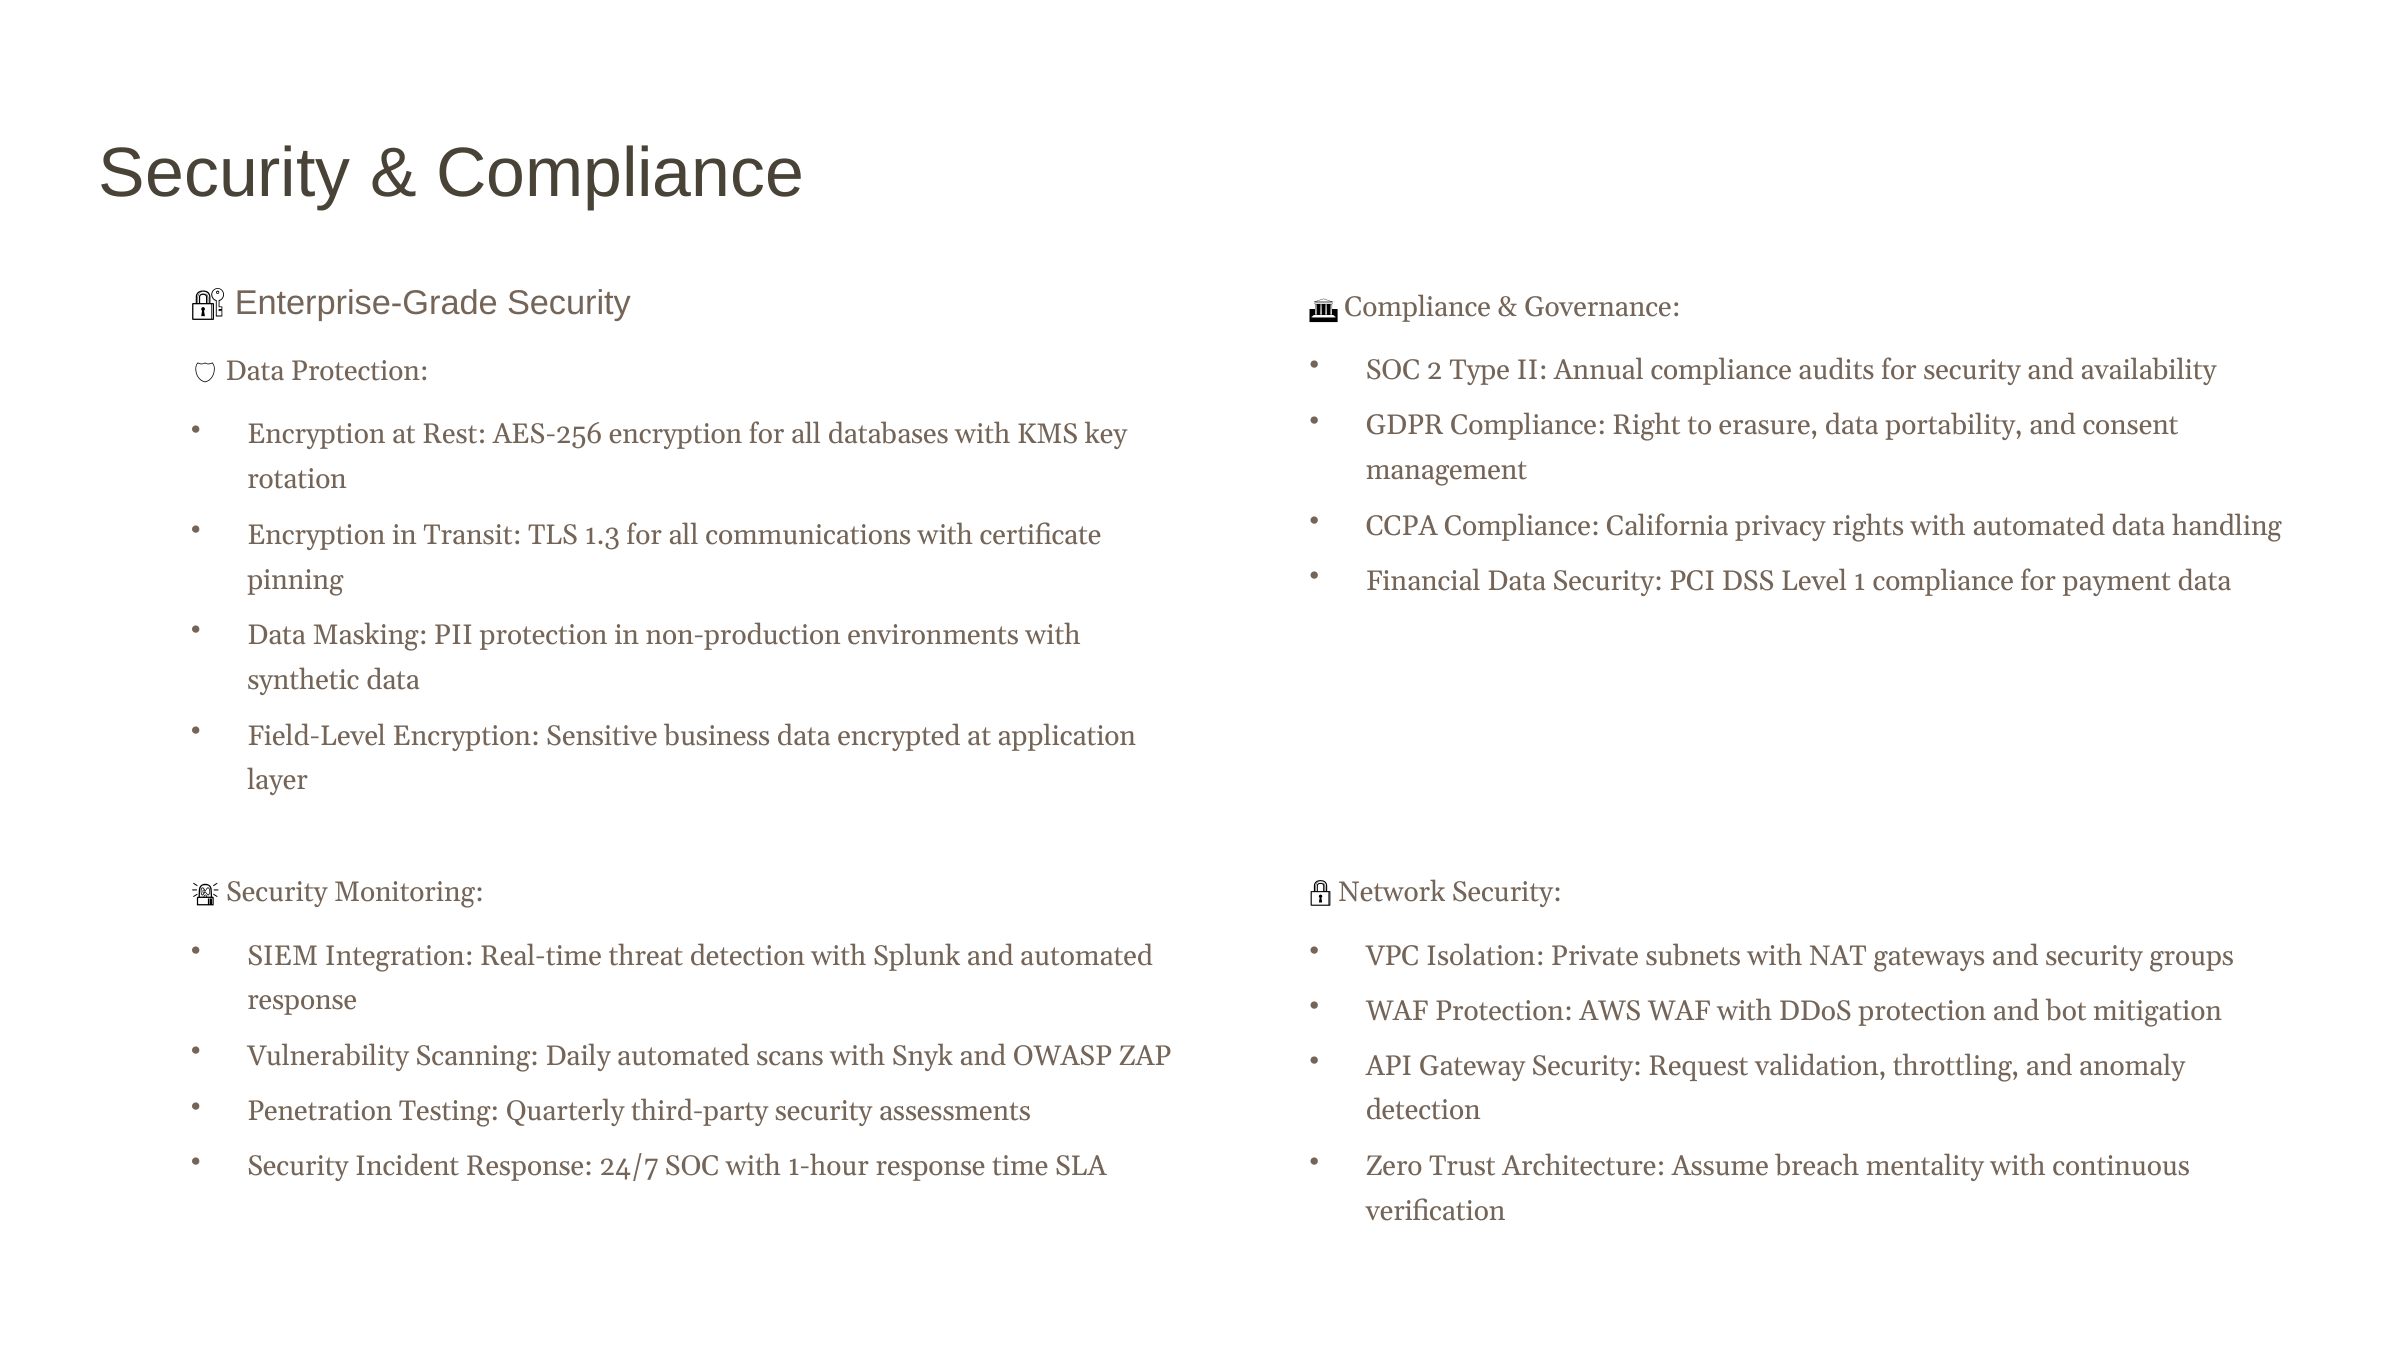

Security & Compliance
🏛️ Compliance & Governance:
🔐 Enterprise-Grade Security
SOC 2 Type II: Annual compliance audits for security and availability
🛡️ Data Protection:
GDPR Compliance: Right to erasure, data portability, and consent management
Encryption at Rest: AES-256 encryption for all databases with KMS key rotation
CCPA Compliance: California privacy rights with automated data handling
Encryption in Transit: TLS 1.3 for all communications with certificate pinning
Financial Data Security: PCI DSS Level 1 compliance for payment data
Data Masking: PII protection in non-production environments with synthetic data
Field-Level Encryption: Sensitive business data encrypted at application layer
🚨 Security Monitoring:
🔒 Network Security:
SIEM Integration: Real-time threat detection with Splunk and automated response
VPC Isolation: Private subnets with NAT gateways and security groups
WAF Protection: AWS WAF with DDoS protection and bot mitigation
Vulnerability Scanning: Daily automated scans with Snyk and OWASP ZAP
API Gateway Security: Request validation, throttling, and anomaly detection
Penetration Testing: Quarterly third-party security assessments
Security Incident Response: 24/7 SOC with 1-hour response time SLA
Zero Trust Architecture: Assume breach mentality with continuous verification